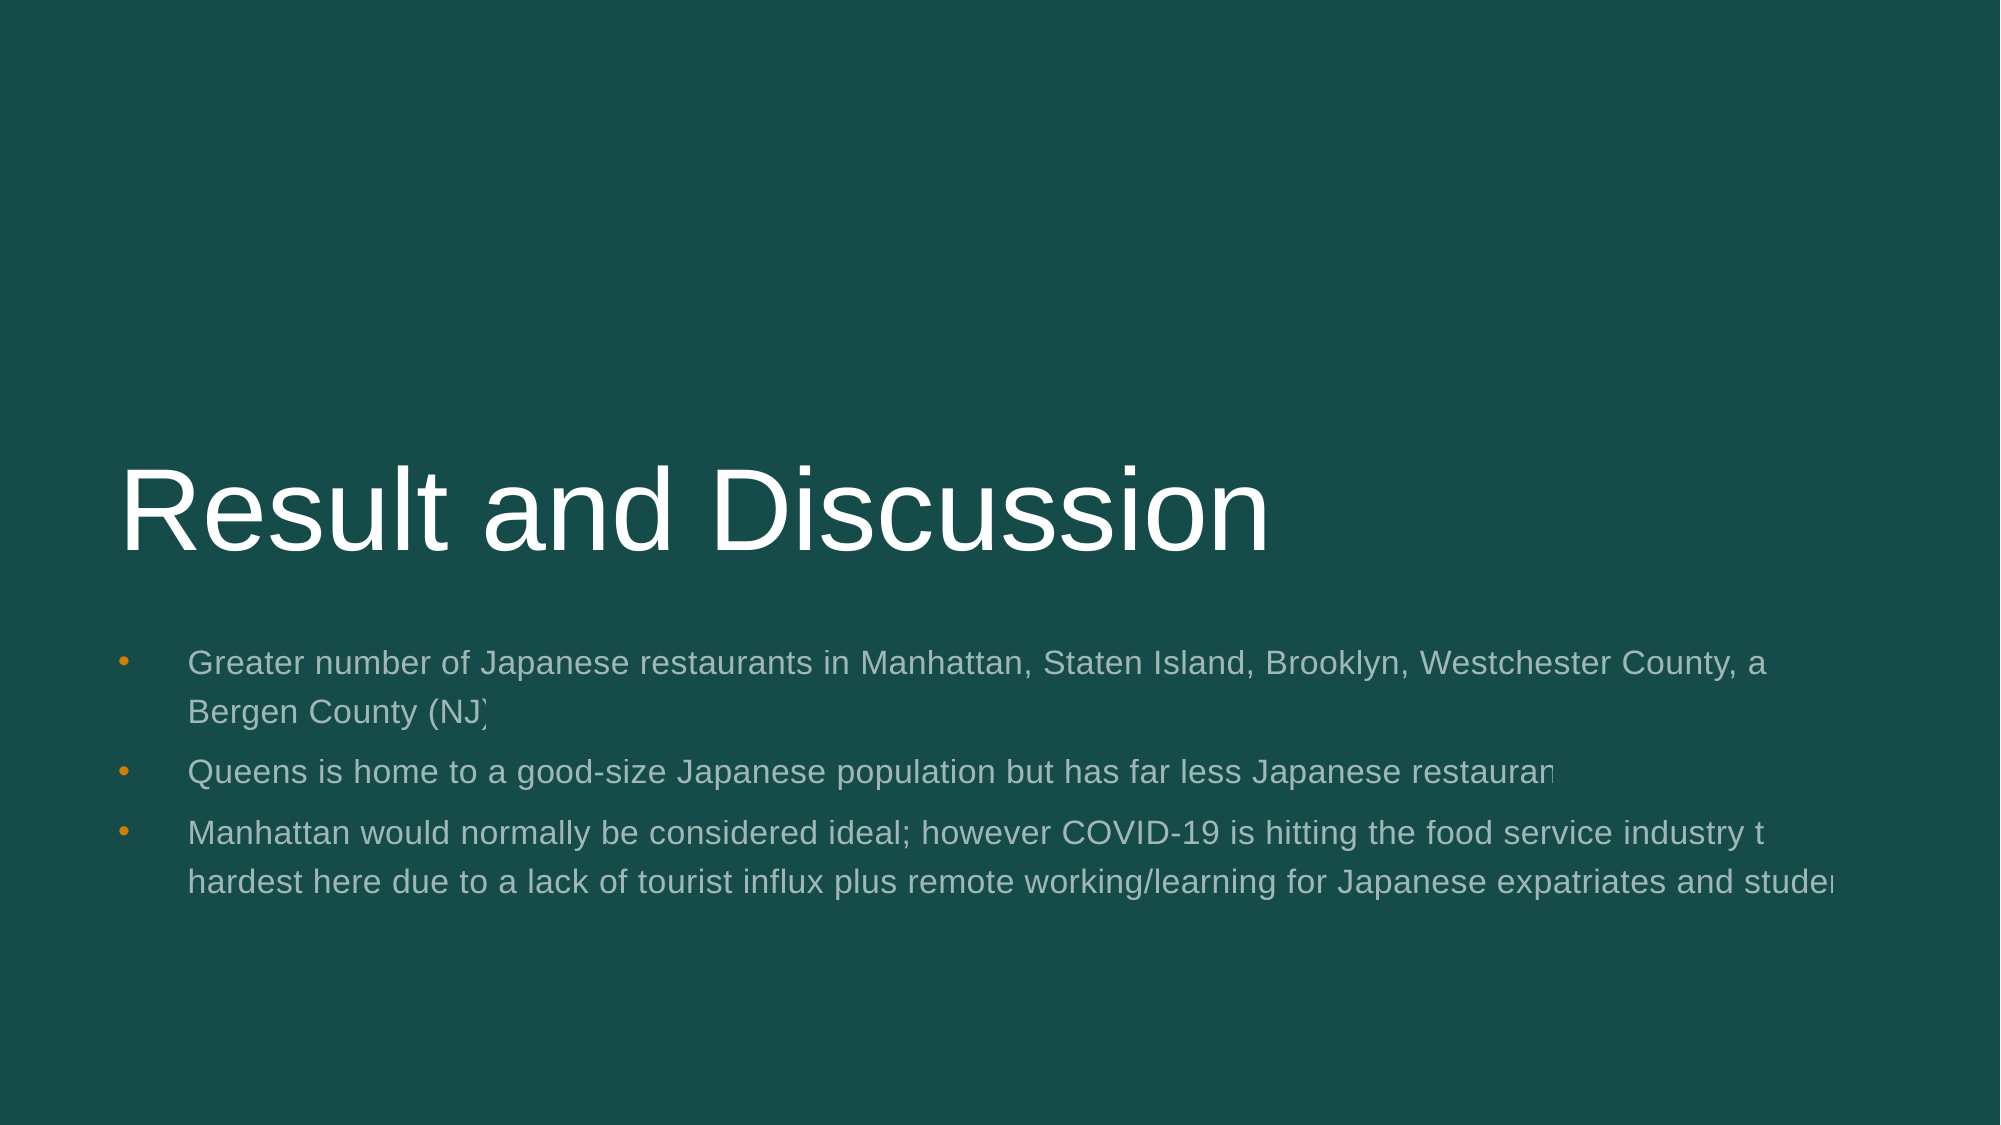

# Result and Discussion
Greater number of Japanese restaurants in Manhattan, Staten Island, Brooklyn, Westchester County, and Bergen County (NJ)
Queens is home to a good-size Japanese population but has far less Japanese restaurants
Manhattan would normally be considered ideal; however COVID-19 is hitting the food service industry the hardest here due to a lack of tourist influx plus remote working/learning for Japanese expatriates and students